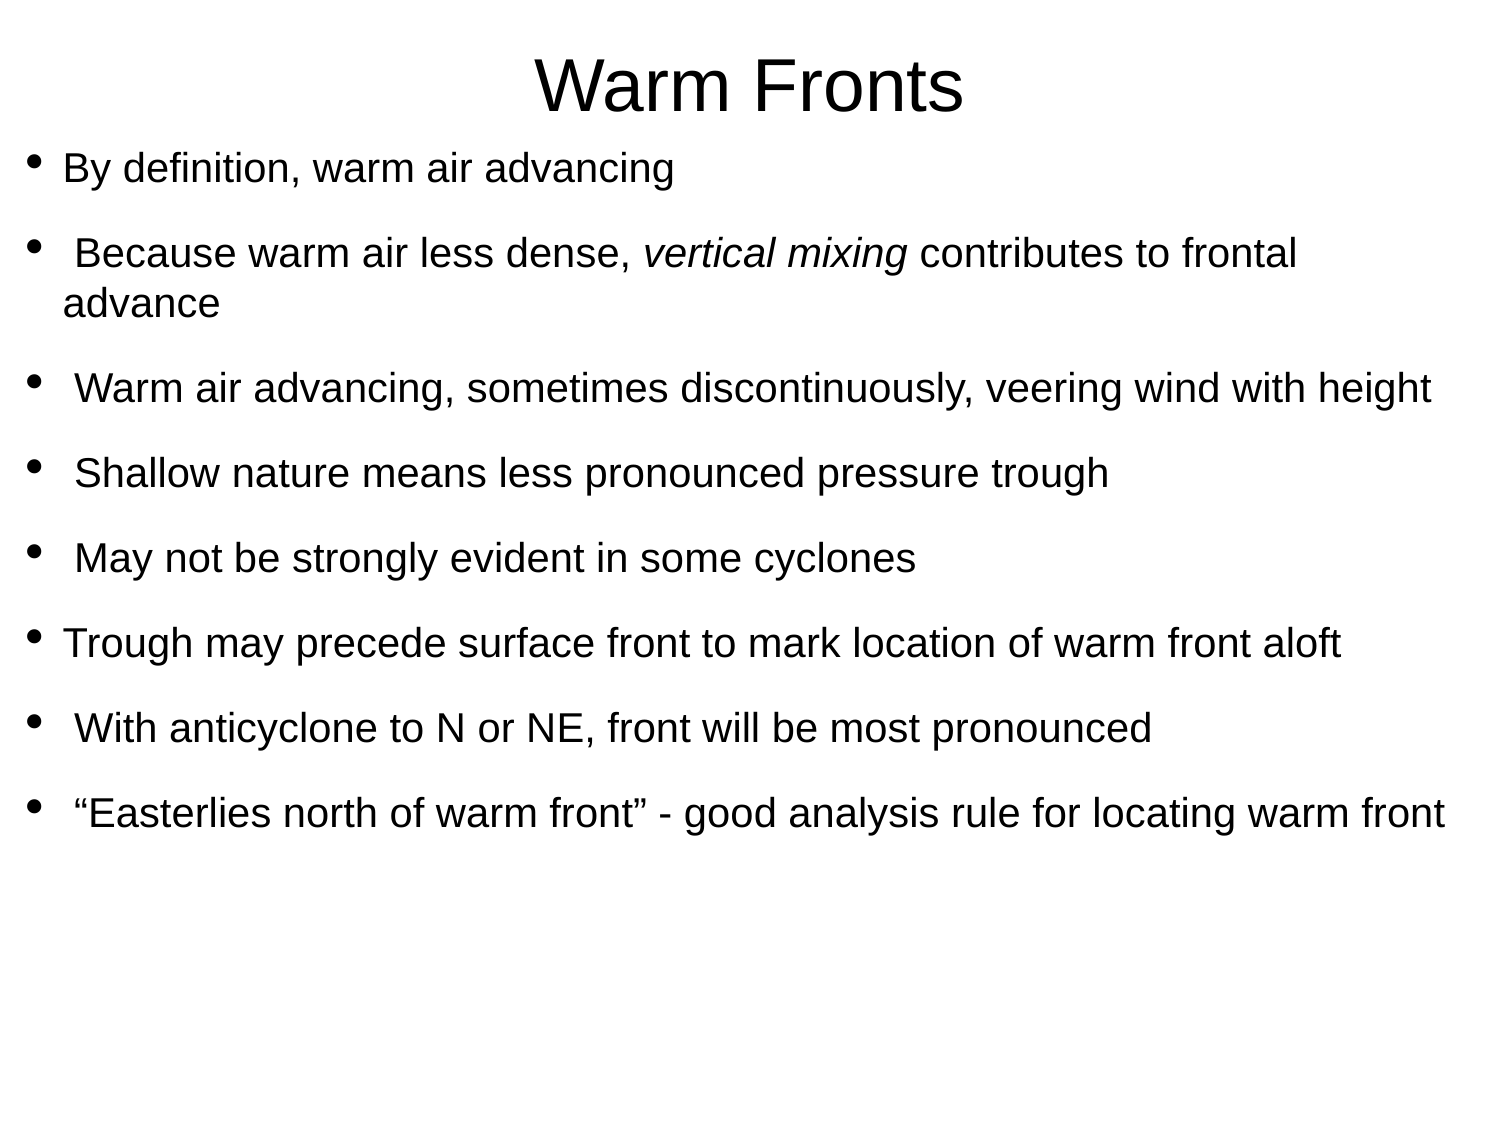

# Warm Fronts
By definition, warm air advancing

 Because warm air less dense, vertical mixing contributes to frontal advance

 Warm air advancing, sometimes discontinuously, veering wind with height

 Shallow nature means less pronounced pressure trough

 May not be strongly evident in some cyclones

Trough may precede surface front to mark location of warm front aloft

 With anticyclone to N or NE, front will be most pronounced

 “Easterlies north of warm front” - good analysis rule for locating warm front